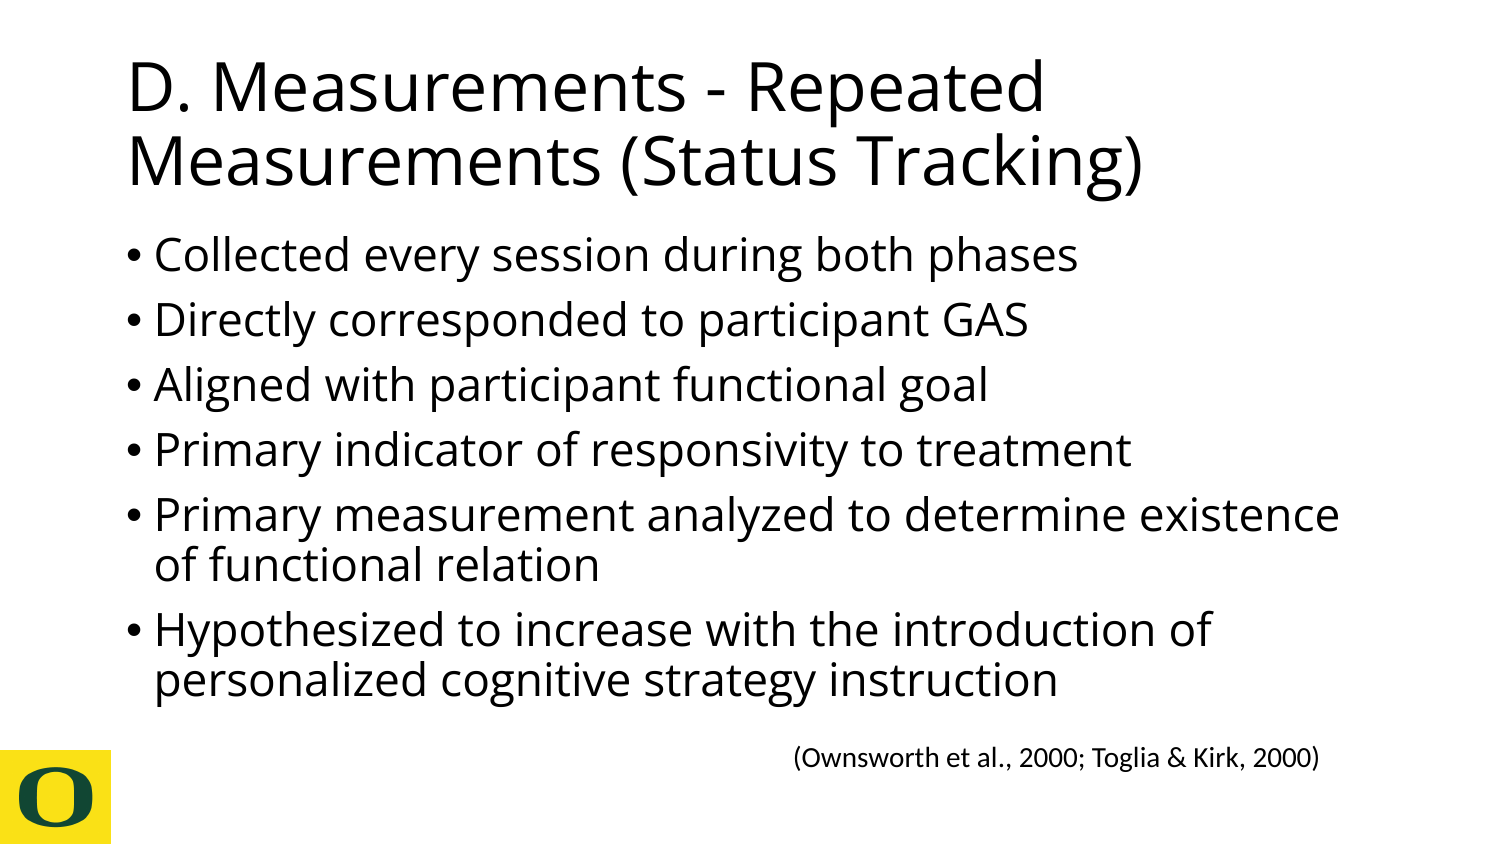

# D. Measurements - Repeated Measurements (Status Tracking)
Collected every session during both phases
Directly corresponded to participant GAS
Aligned with participant functional goal
Primary indicator of responsivity to treatment
Primary measurement analyzed to determine existence of functional relation
Hypothesized to increase with the introduction of personalized cognitive strategy instruction
(Ownsworth et al., 2000; Toglia & Kirk, 2000)